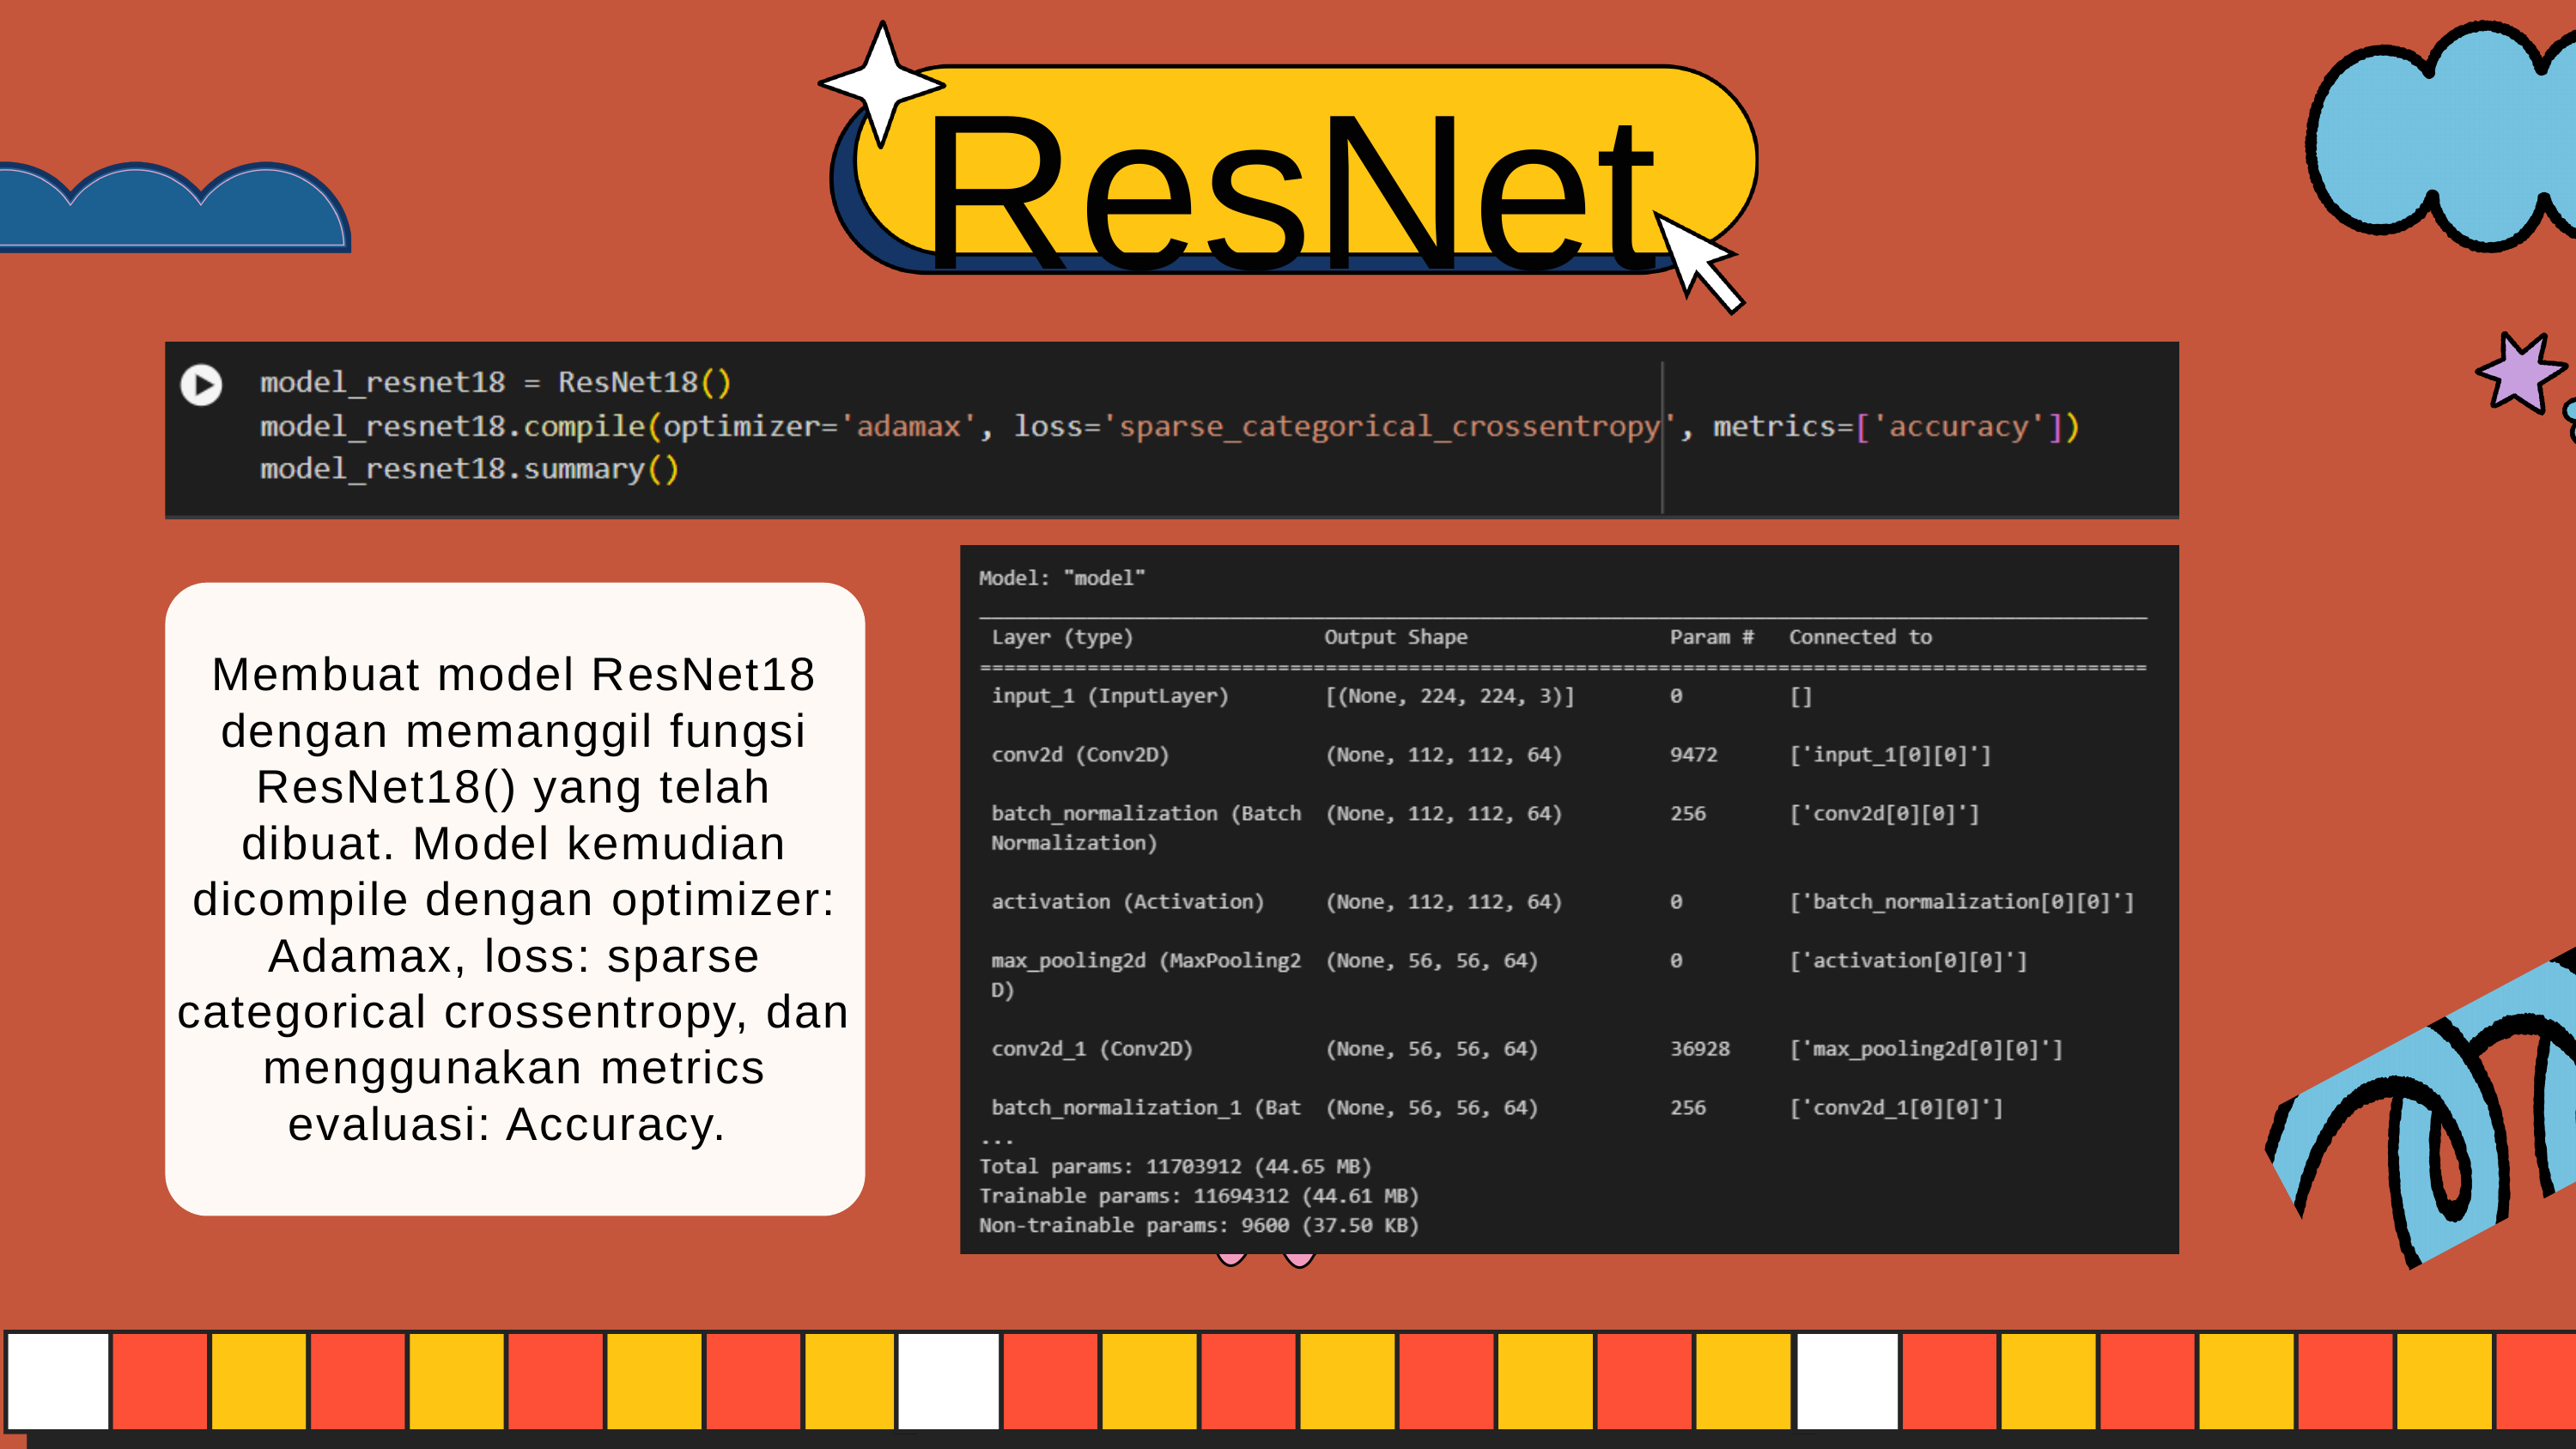

ResNet

Membuat model ResNet18 dengan memanggil fungsi ResNet18() yang telah dibuat. Model kemudian dicompile dengan optimizer: Adamax, loss: sparse categorical crossentropy, dan menggunakan metrics evaluasi: Accuracy.